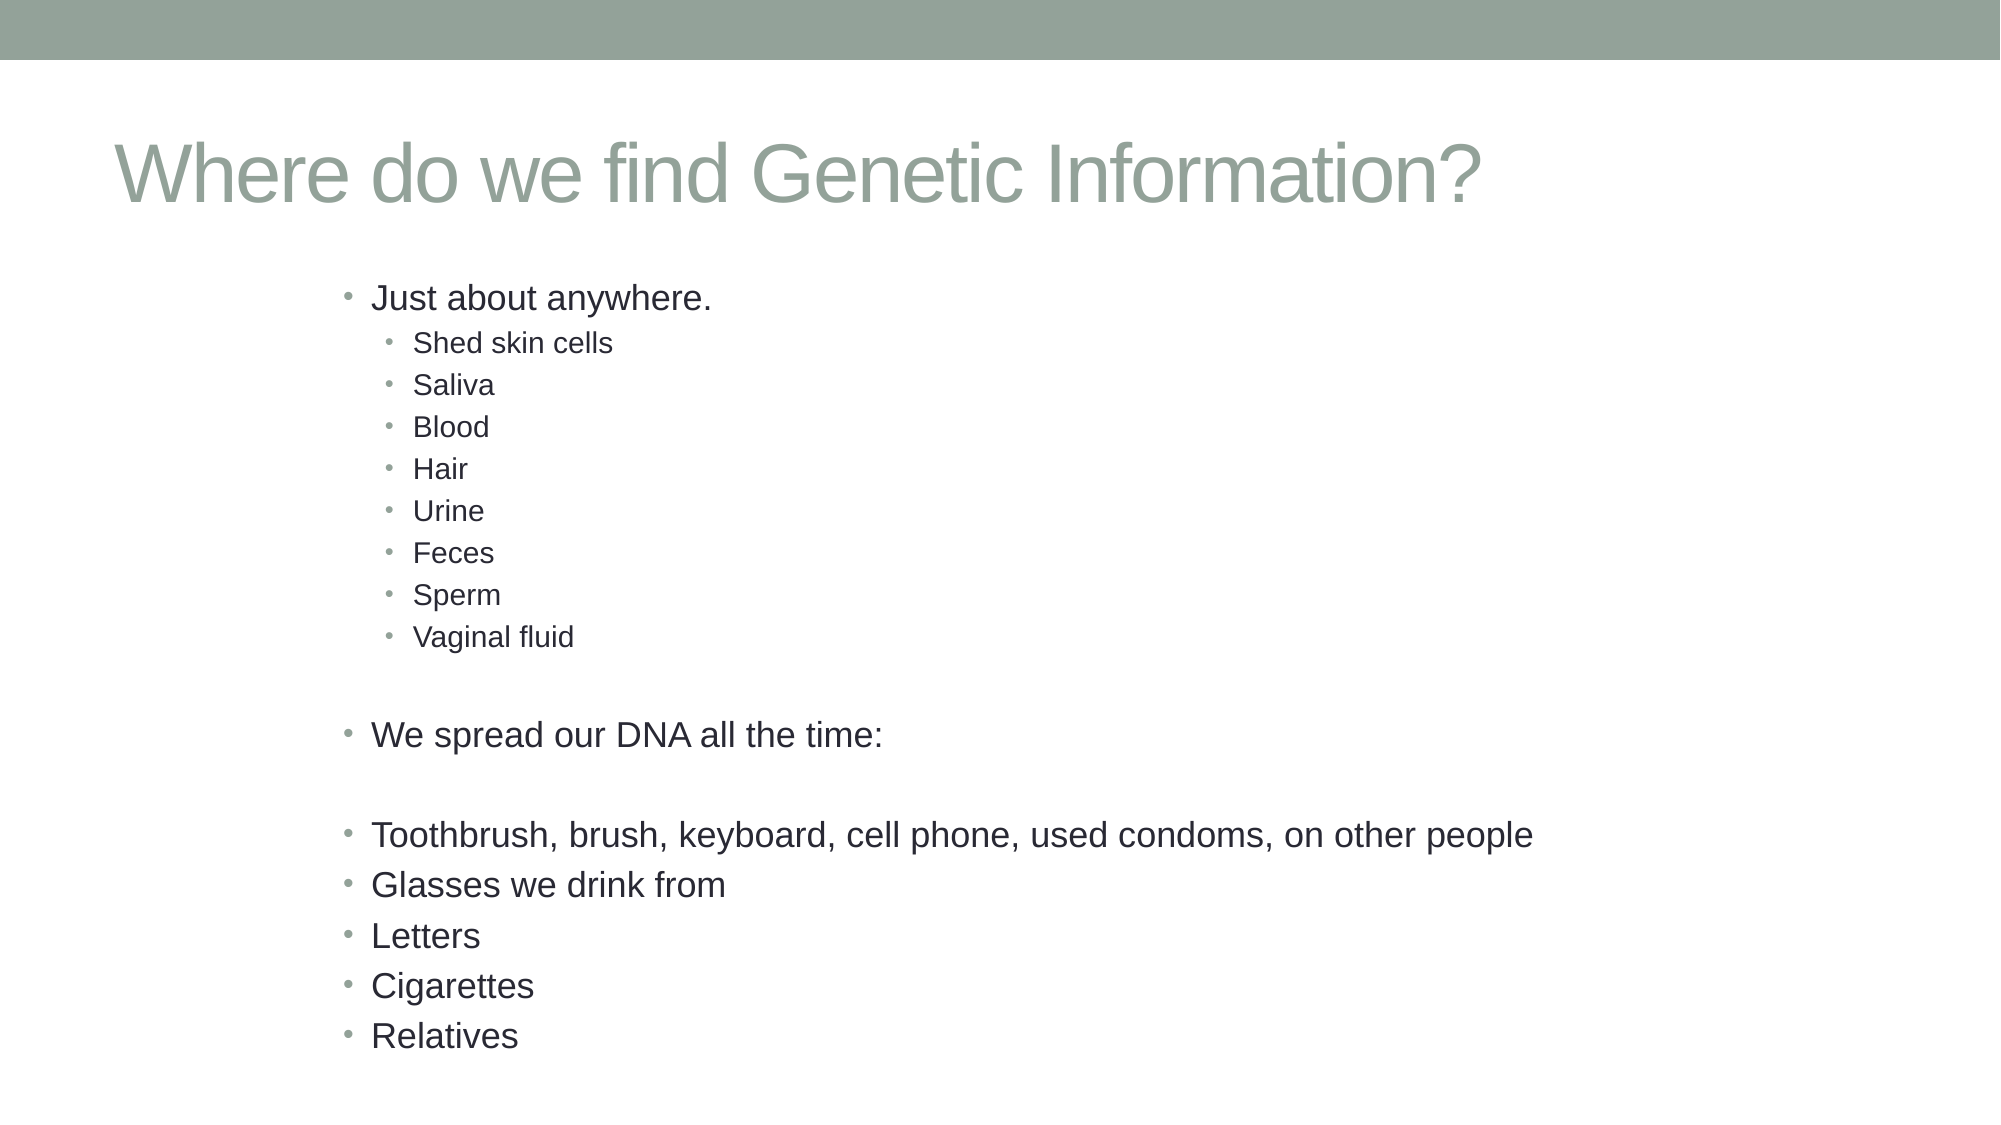

# Where do we find Genetic Information?
Just about anywhere.
Shed skin cells
Saliva
Blood
Hair
Urine
Feces
Sperm
Vaginal fluid

We spread our DNA all the time:

Toothbrush, brush, keyboard, cell phone, used condoms, on other people
Glasses we drink from
Letters
Cigarettes
Relatives